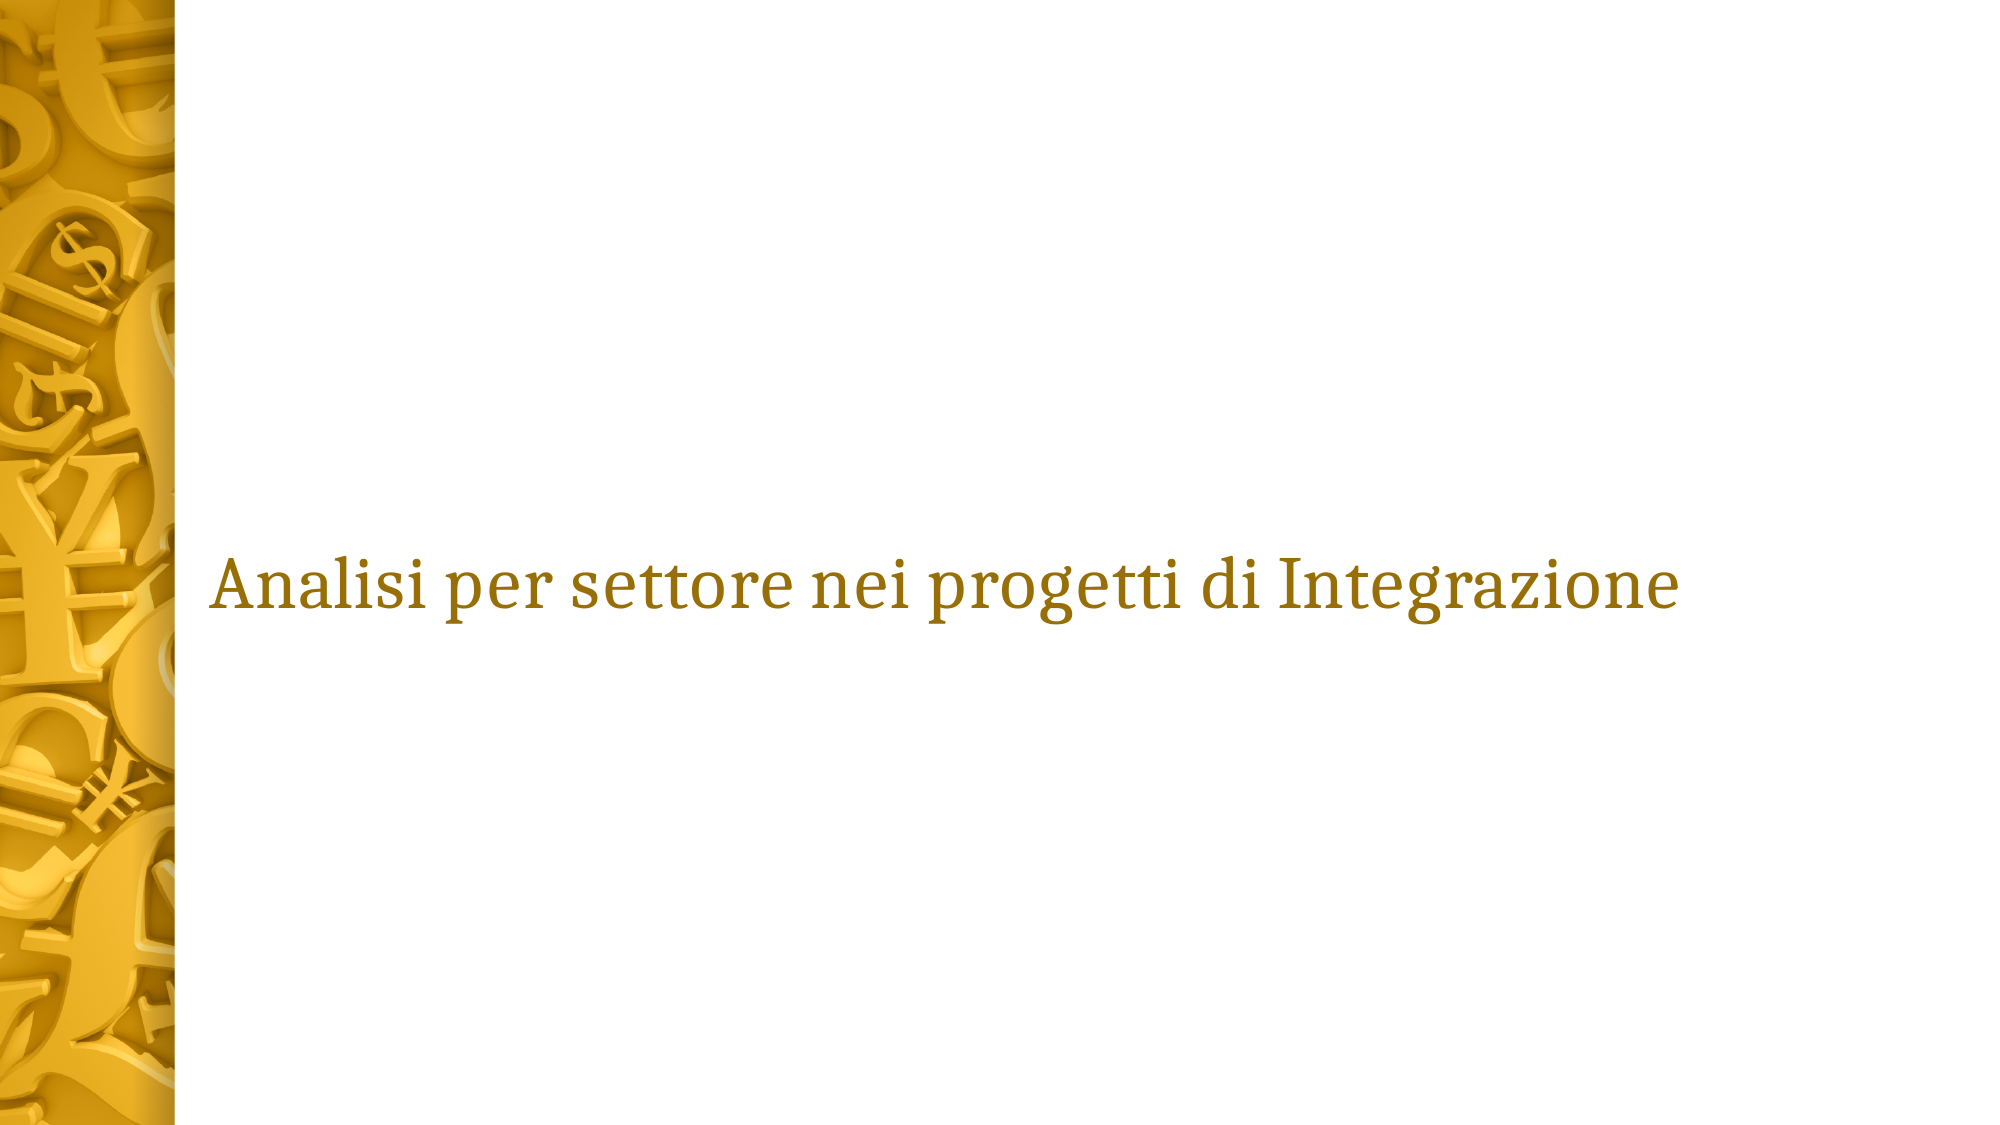

Analisi per settore nei progetti di Integrazione